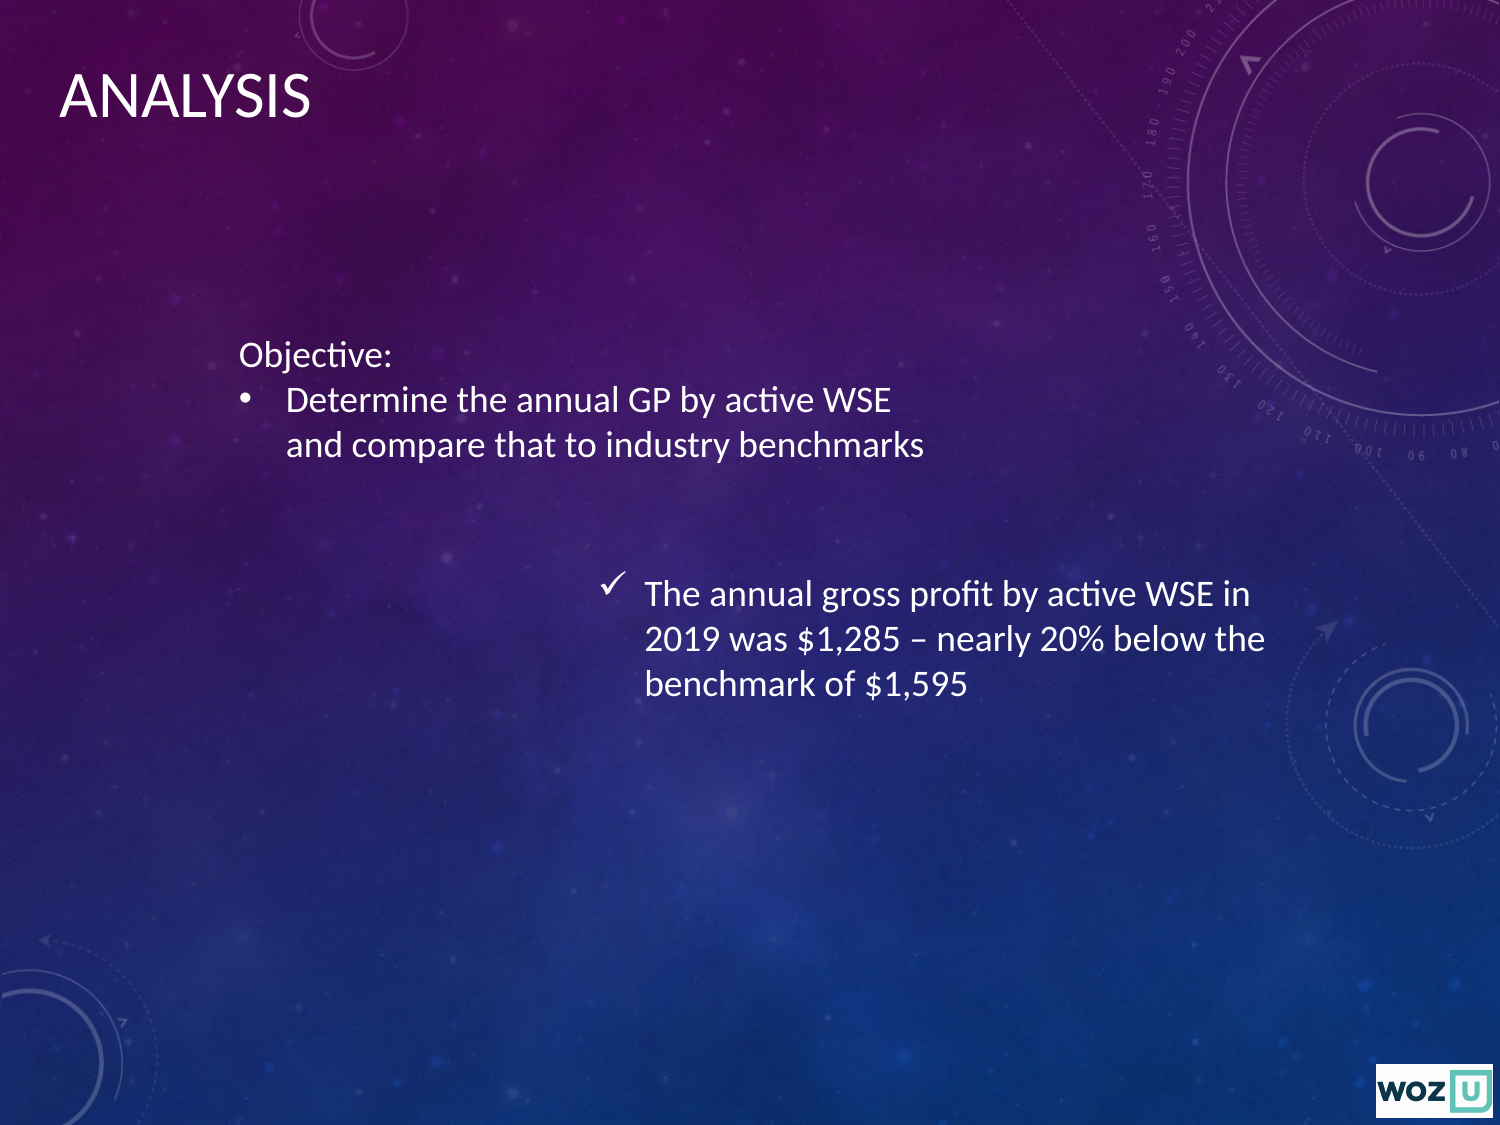

analysis
Objective:
Determine the annual GP by active WSE and compare that to industry benchmarks
The annual gross profit by active WSE in 2019 was $1,285 – nearly 20% below the benchmark of $1,595